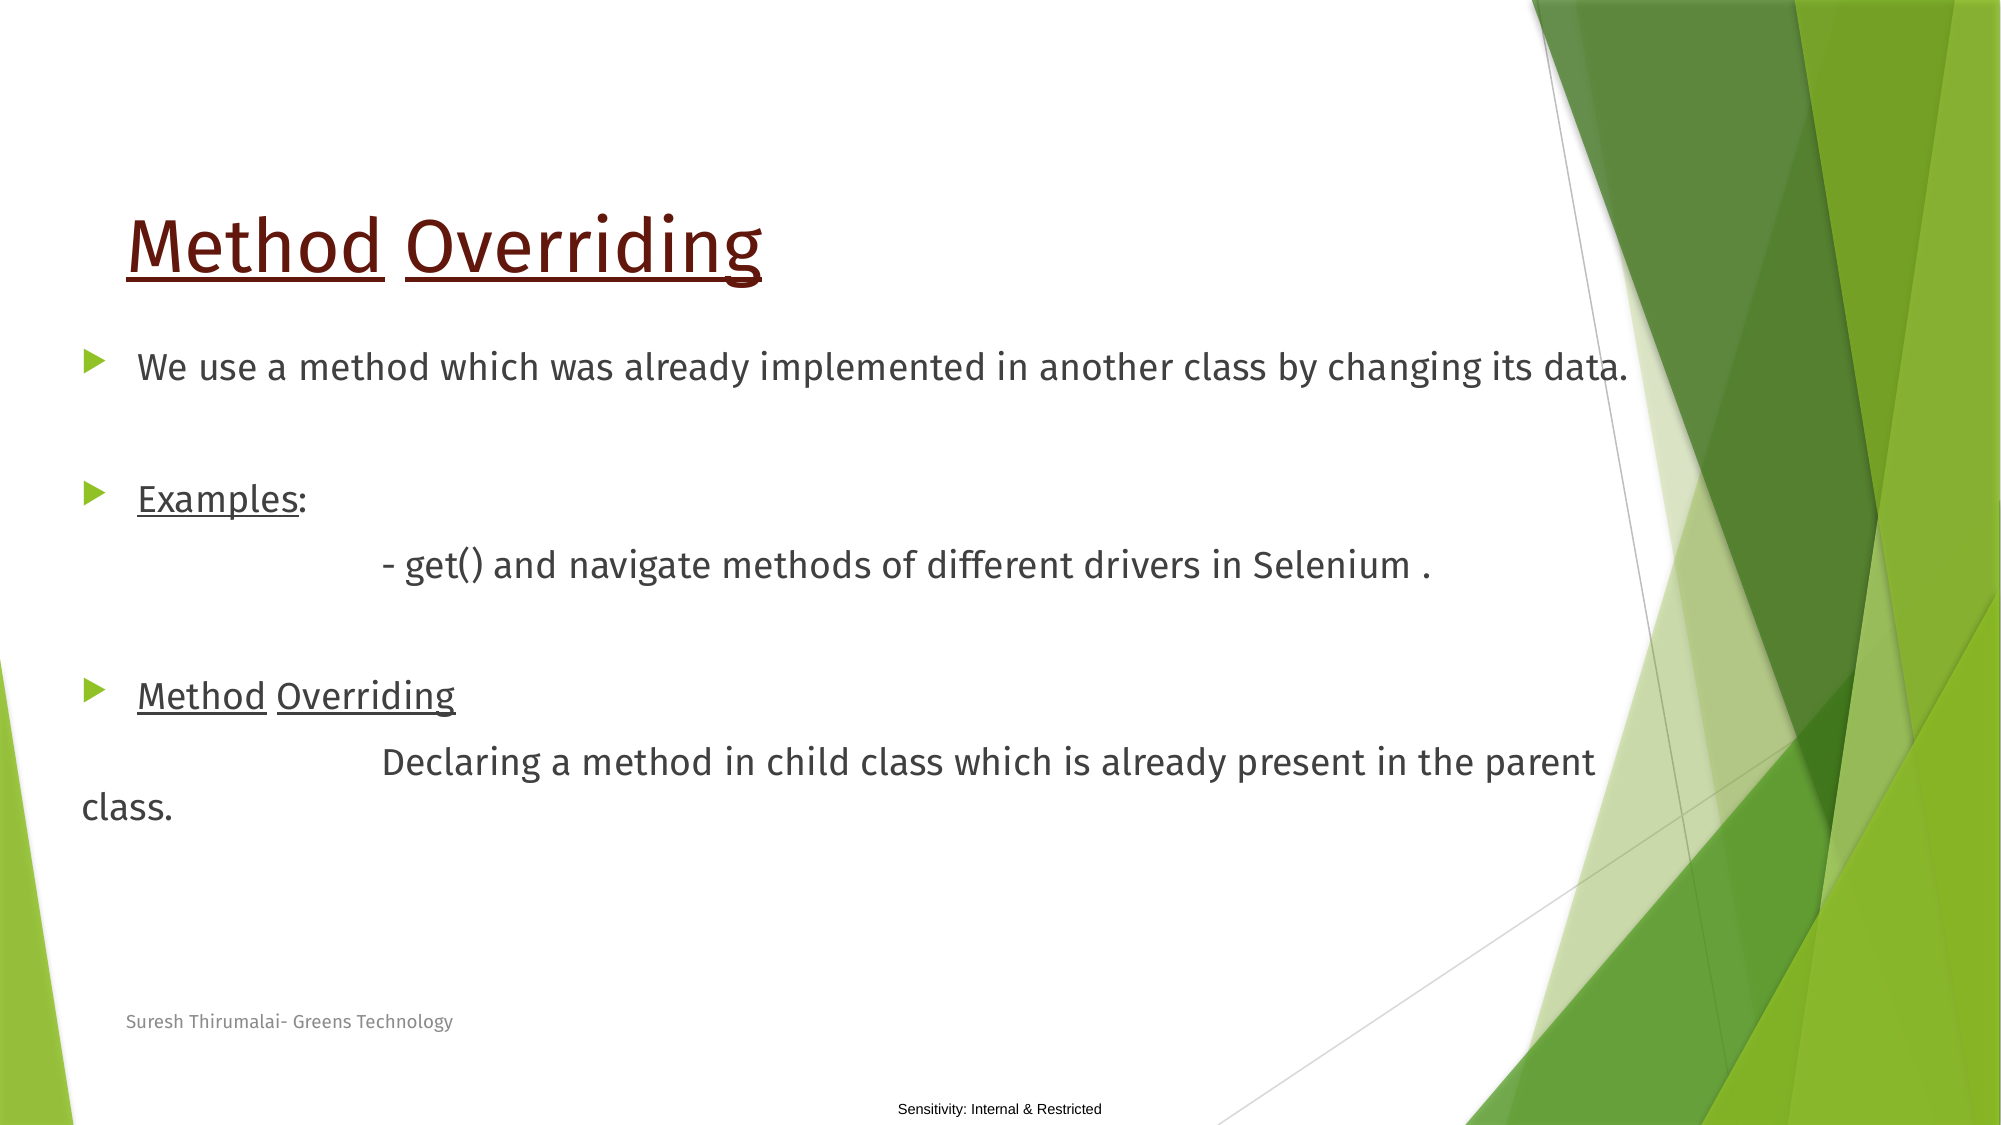

# Method Overriding
We use a method which was already implemented in another class by changing its data.

Examples:
		- get() and navigate methods of different drivers in Selenium .

Method Overriding
		Declaring a method in child class which is already present in the parent class.

Suresh Thirumalai- Greens Technology